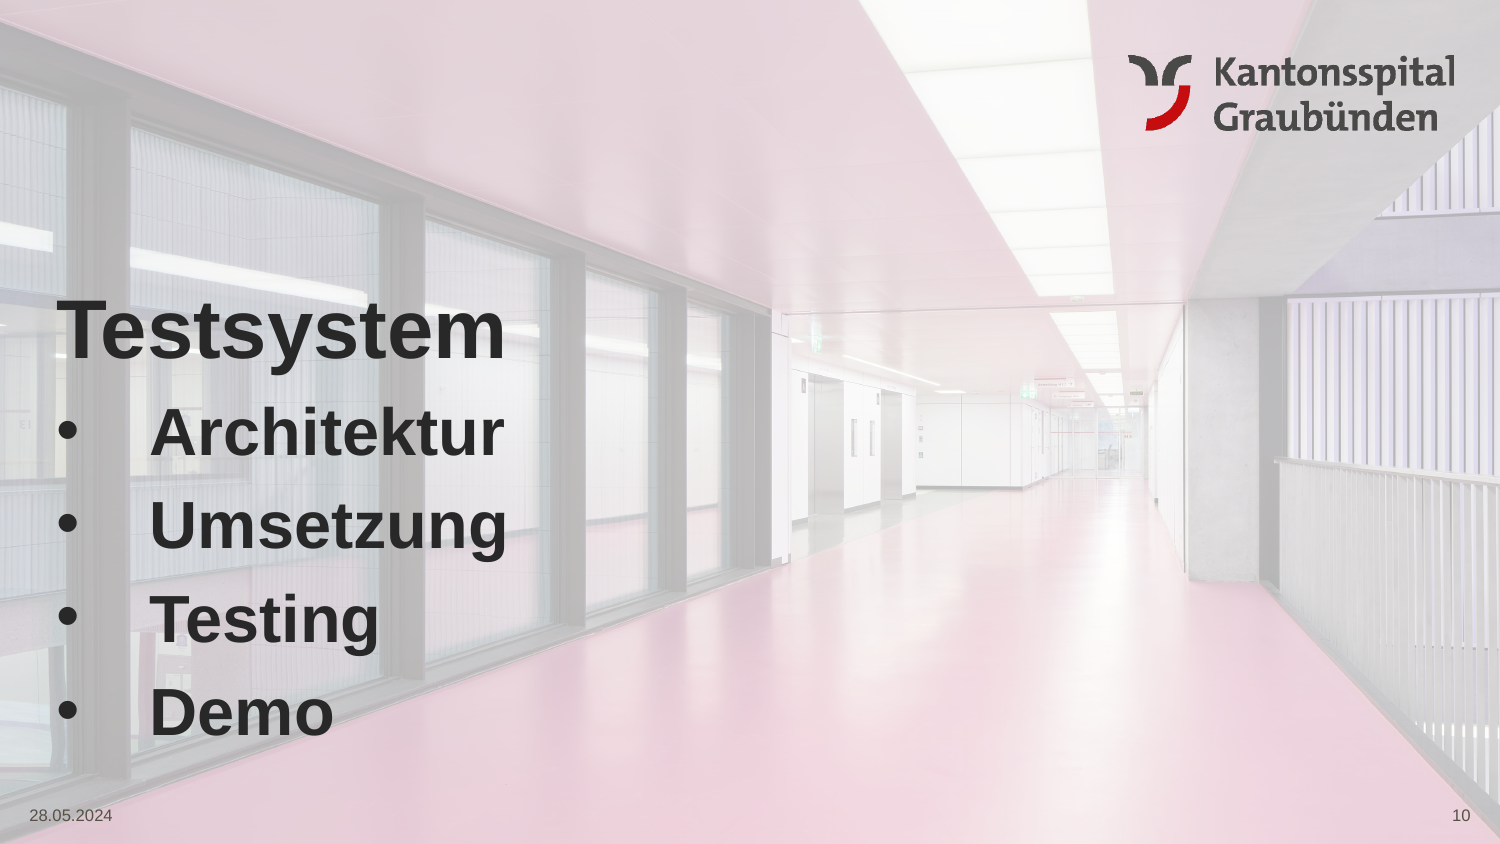

Testsystem
Architektur
Umsetzung
Testing
Demo
10
28.05.2024